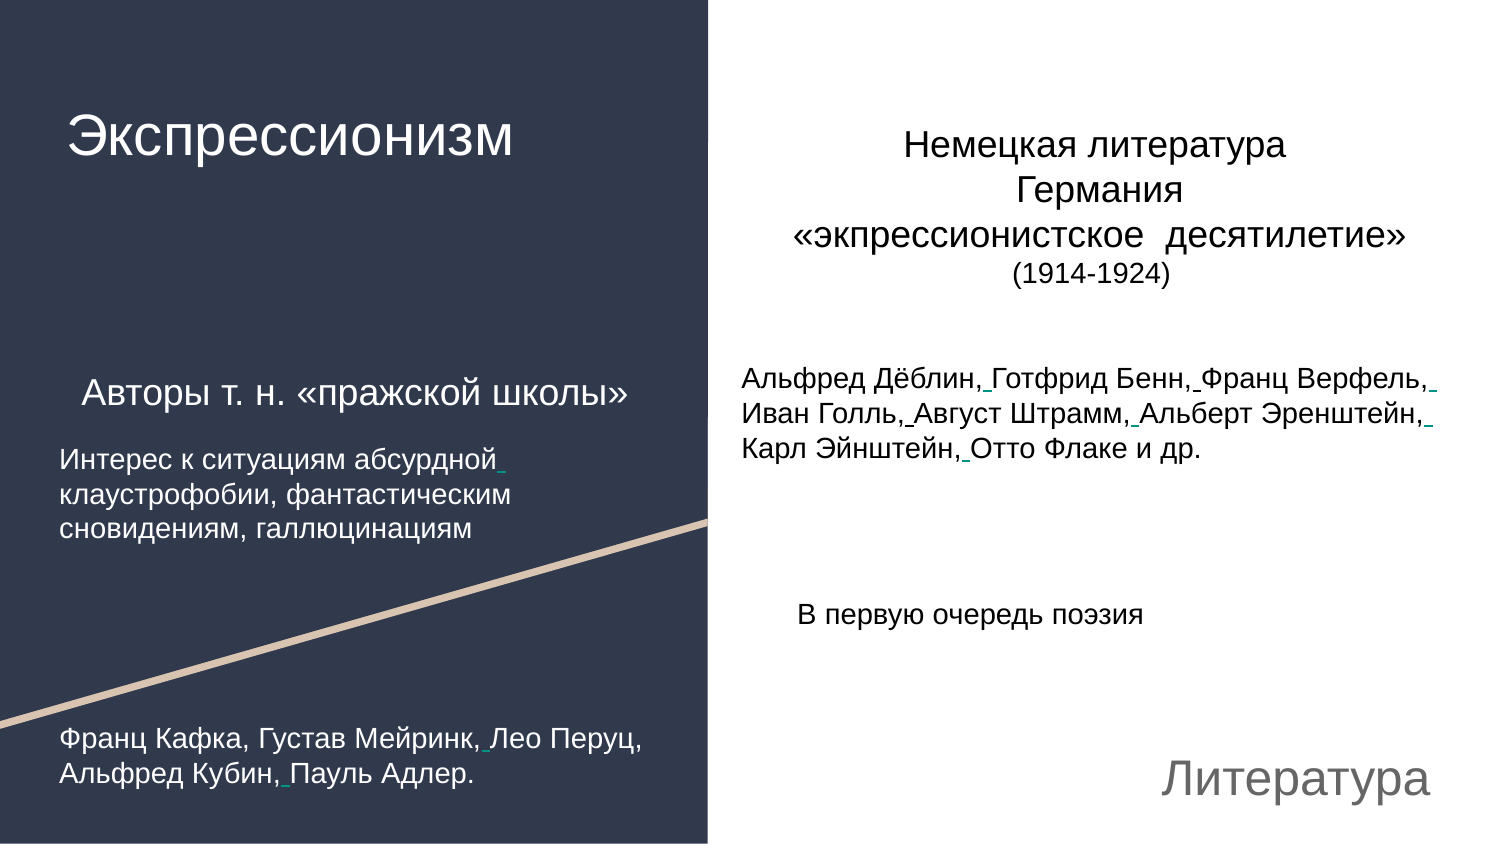

# Экспрессионизм
Литература
Немецкая литература
Германия
«экпрессионистское  десятилетие»
(1914-1924)

Альфред Дёблин, Готфрид Бенн, Франц Верфель, Иван Голль, Август Штрамм, Альберт Эренштейн, Карл Эйнштейн, Отто Флаке и др.
Авторы т. н. «пражской школы»

Интерес к ситуациям абсурдной клаустрофобии, фантастическим сновидениям, галлюцинациям

Франц Кафка, Густав Мейринк, Лео Перуц, Альфред Кубин, Пауль Адлер.
В первую очередь поэзия